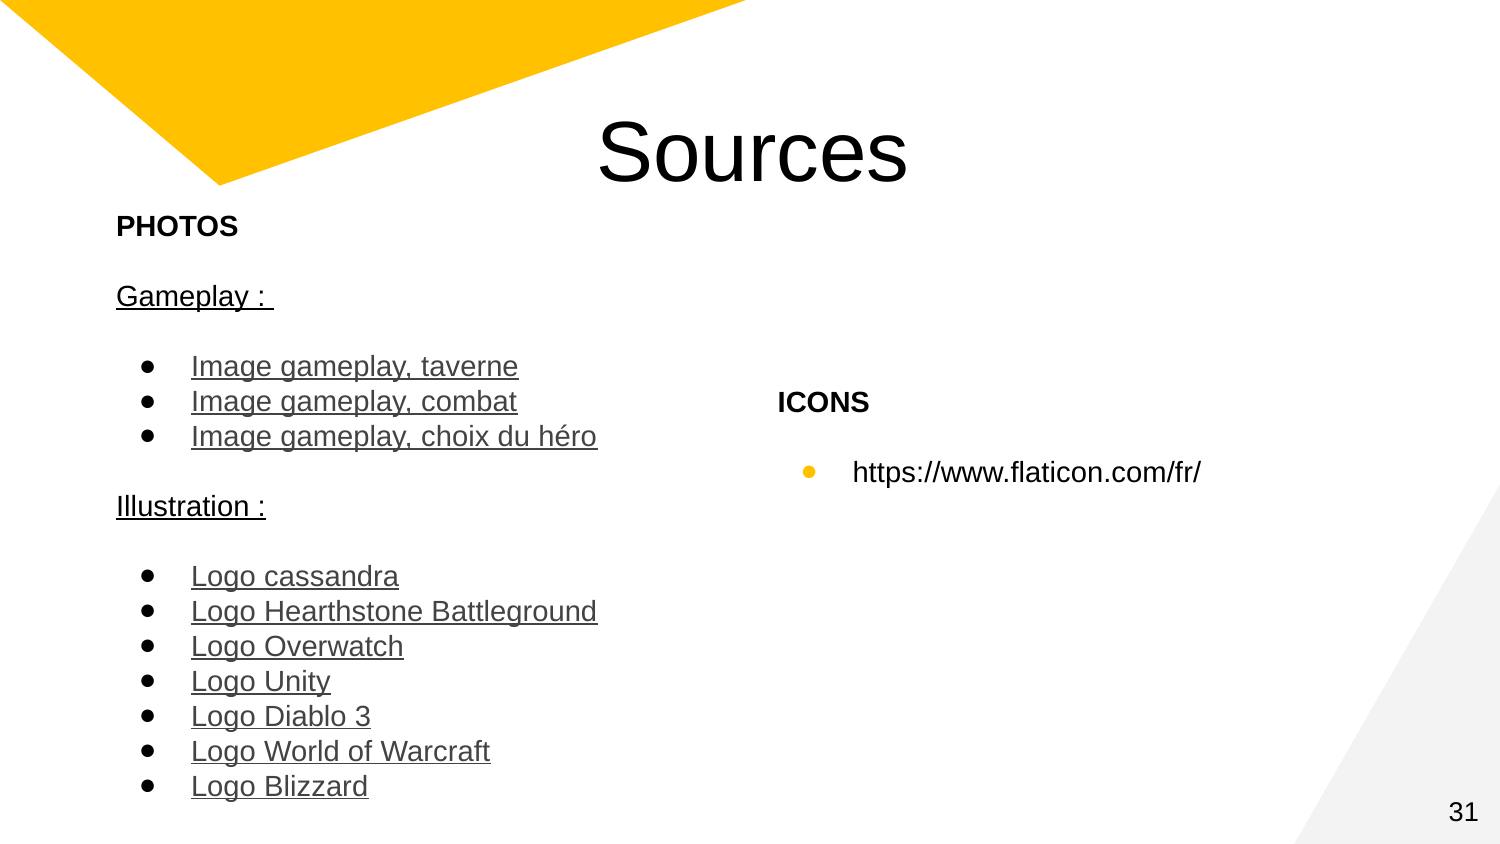

# Sources
PHOTOS

Gameplay :

Image gameplay, taverne
Image gameplay, combat
Image gameplay, choix du héro

Illustration :

Logo cassandra
Logo Hearthstone Battleground
Logo Overwatch
Logo Unity
Logo Diablo 3
Logo World of Warcraft
Logo Blizzard

ICONS

https://www.flaticon.com/fr/

31